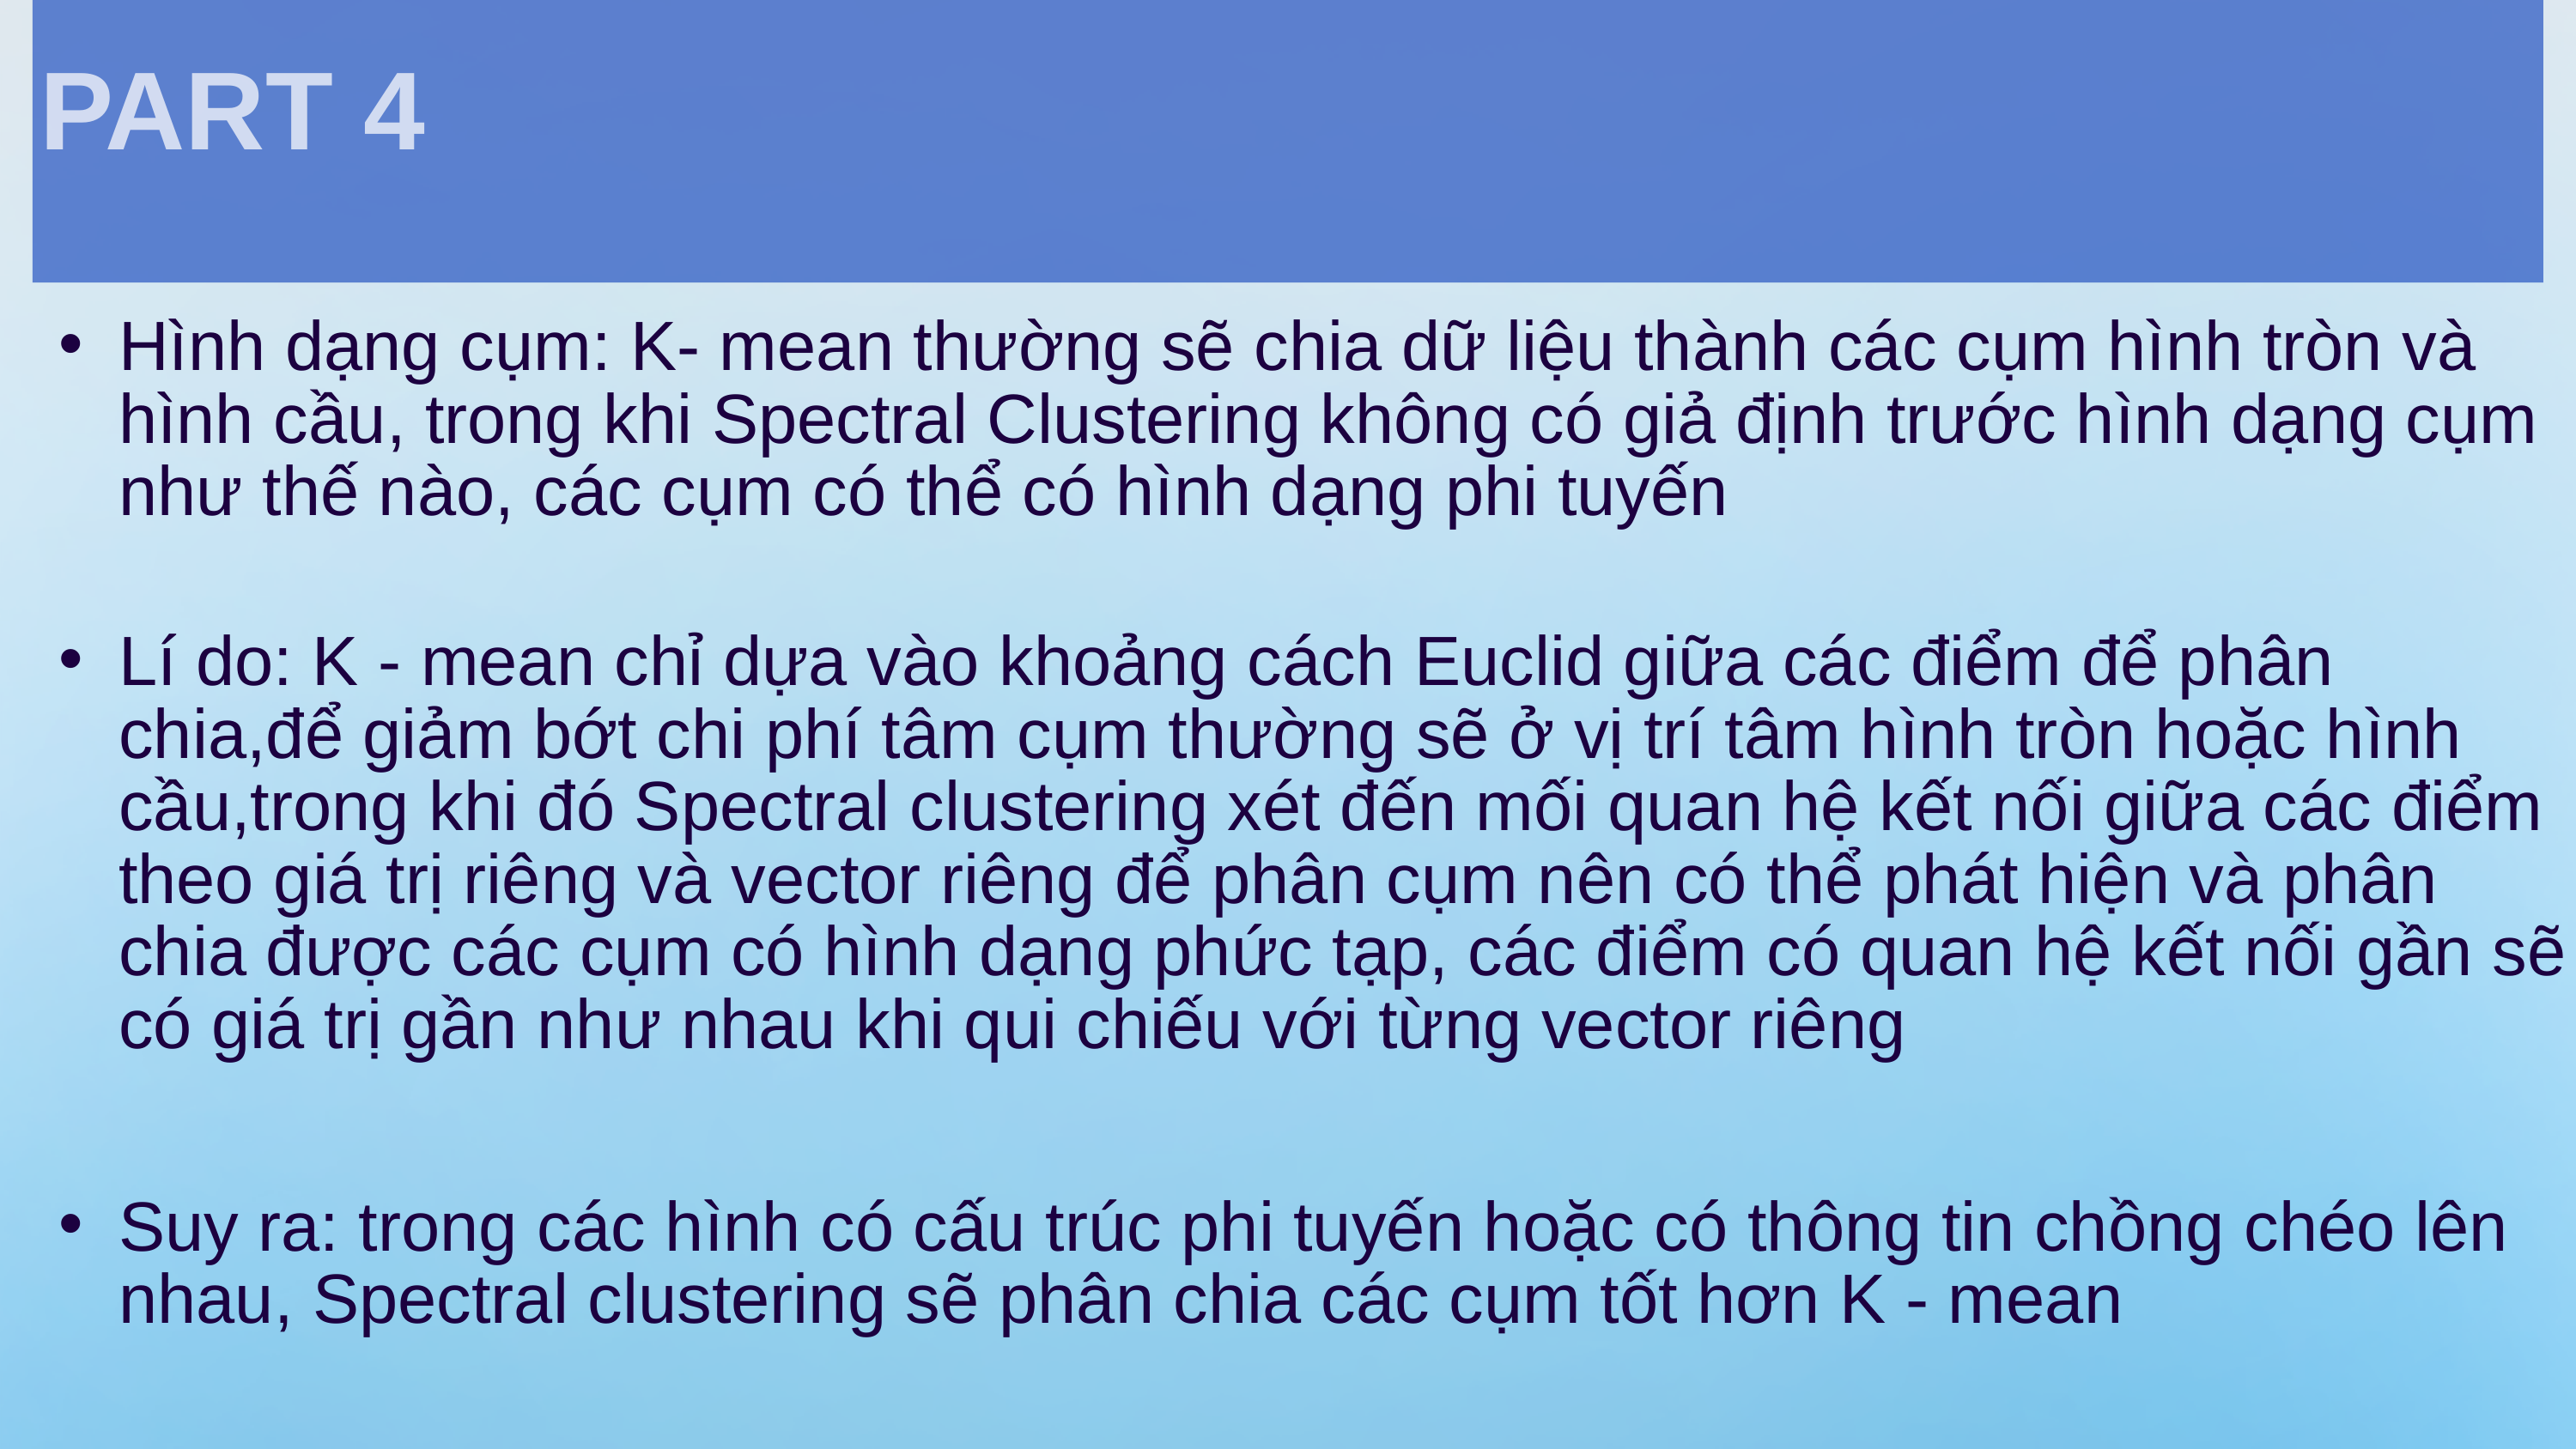

PART 4

Hình dạng cụm: K- mean thường sẽ chia dữ liệu thành các cụm hình tròn và hình cầu, trong khi Spectral Clustering không có giả định trước hình dạng cụm như thế nào, các cụm có thể có hình dạng phi tuyến
Lí do: K - mean chỉ dựa vào khoảng cách Euclid giữa các điểm để phân chia,để giảm bớt chi phí tâm cụm thường sẽ ở vị trí tâm hình tròn hoặc hình cầu,trong khi đó Spectral clustering xét đến mối quan hệ kết nối giữa các điểm theo giá trị riêng và vector riêng để phân cụm nên có thể phát hiện và phân chia được các cụm có hình dạng phức tạp, các điểm có quan hệ kết nối gần sẽ có giá trị gần như nhau khi qui chiếu với từng vector riêng
Suy ra: trong các hình có cấu trúc phi tuyến hoặc có thông tin chồng chéo lên nhau, Spectral clustering sẽ phân chia các cụm tốt hơn K - mean